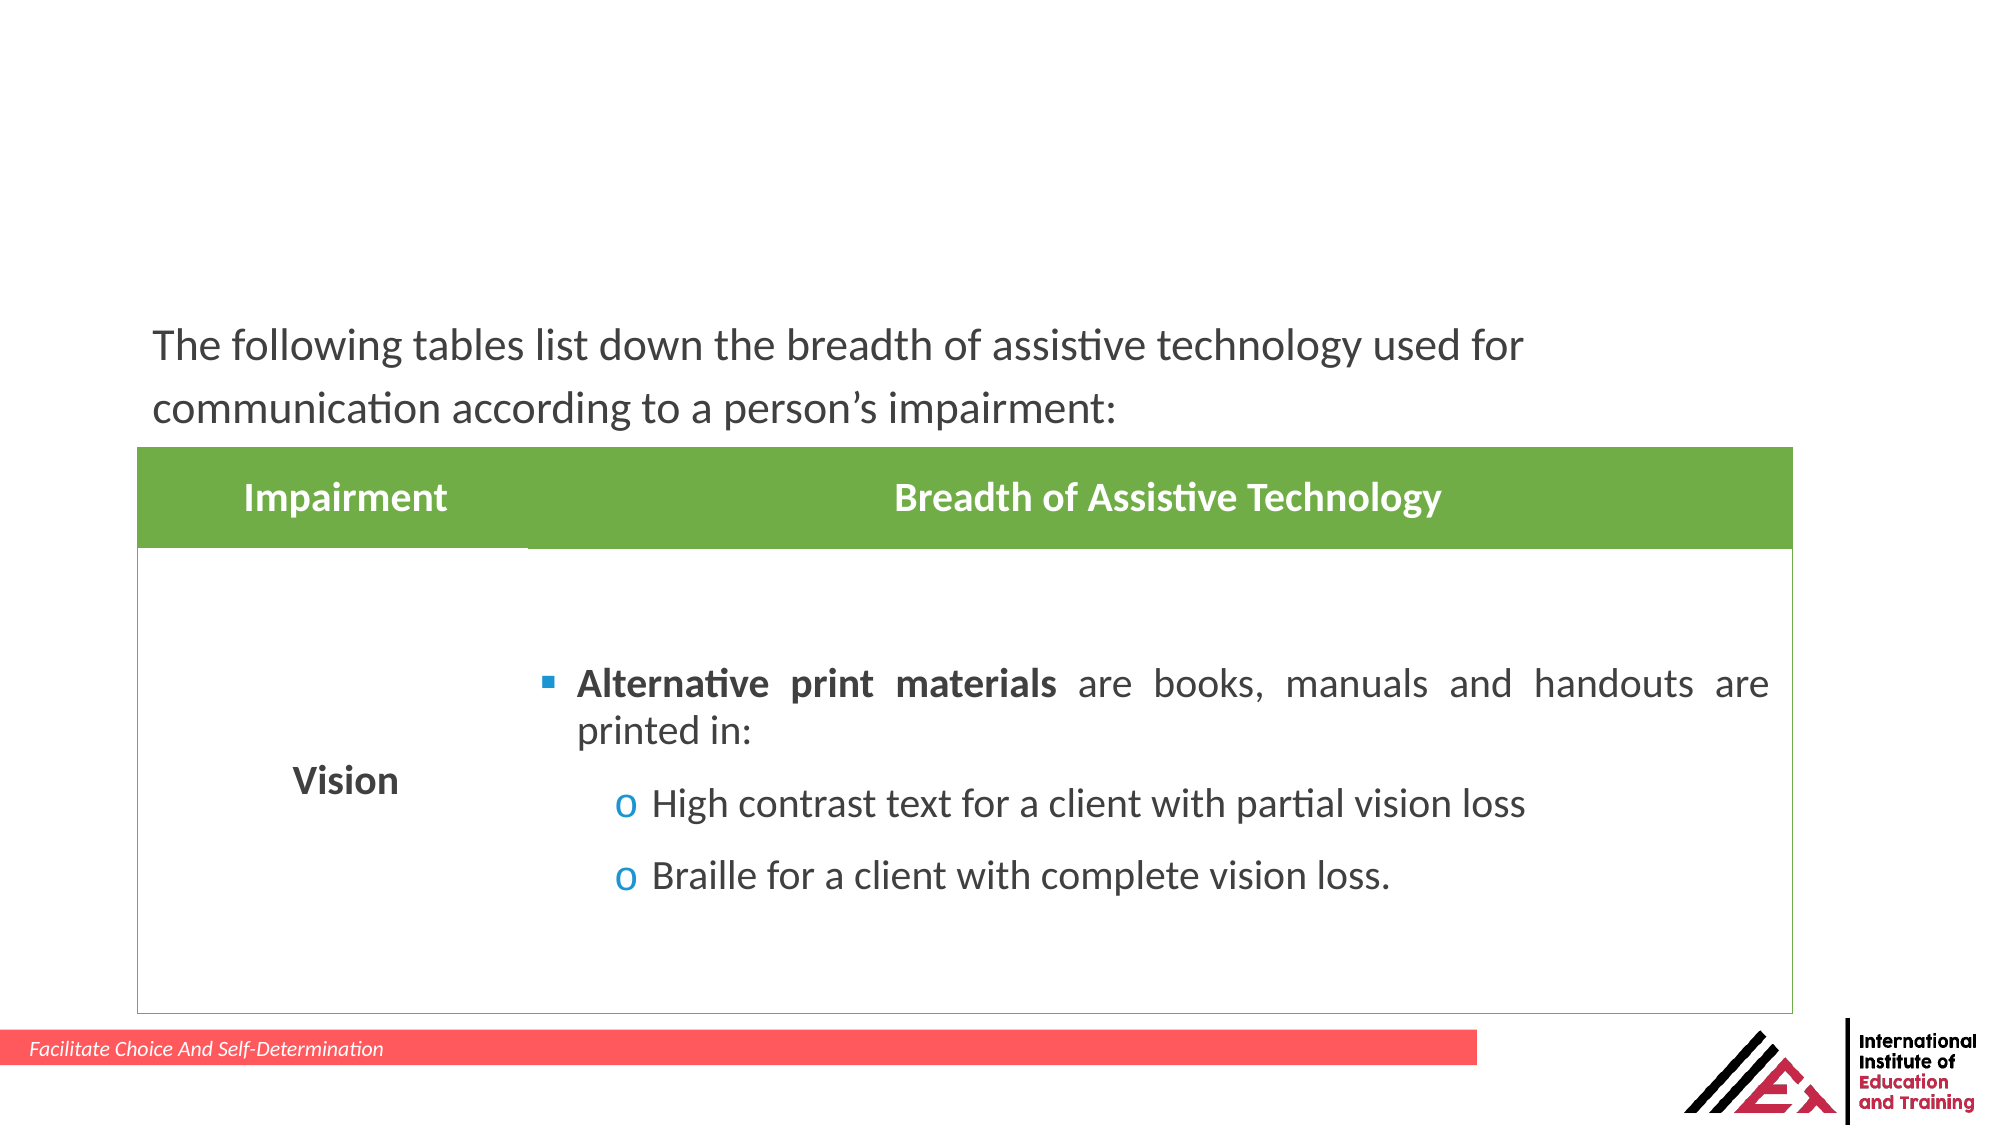

The following tables list down the breadth of assistive technology used for communication according to a person’s impairment:
| Impairment | Breadth of Assistive Technology |
| --- | --- |
| Vision | Alternative print materials are books, manuals and handouts are printed in: High contrast text for a client with partial vision loss Braille for a client with complete vision loss. |
Facilitate Choice And Self-Determination